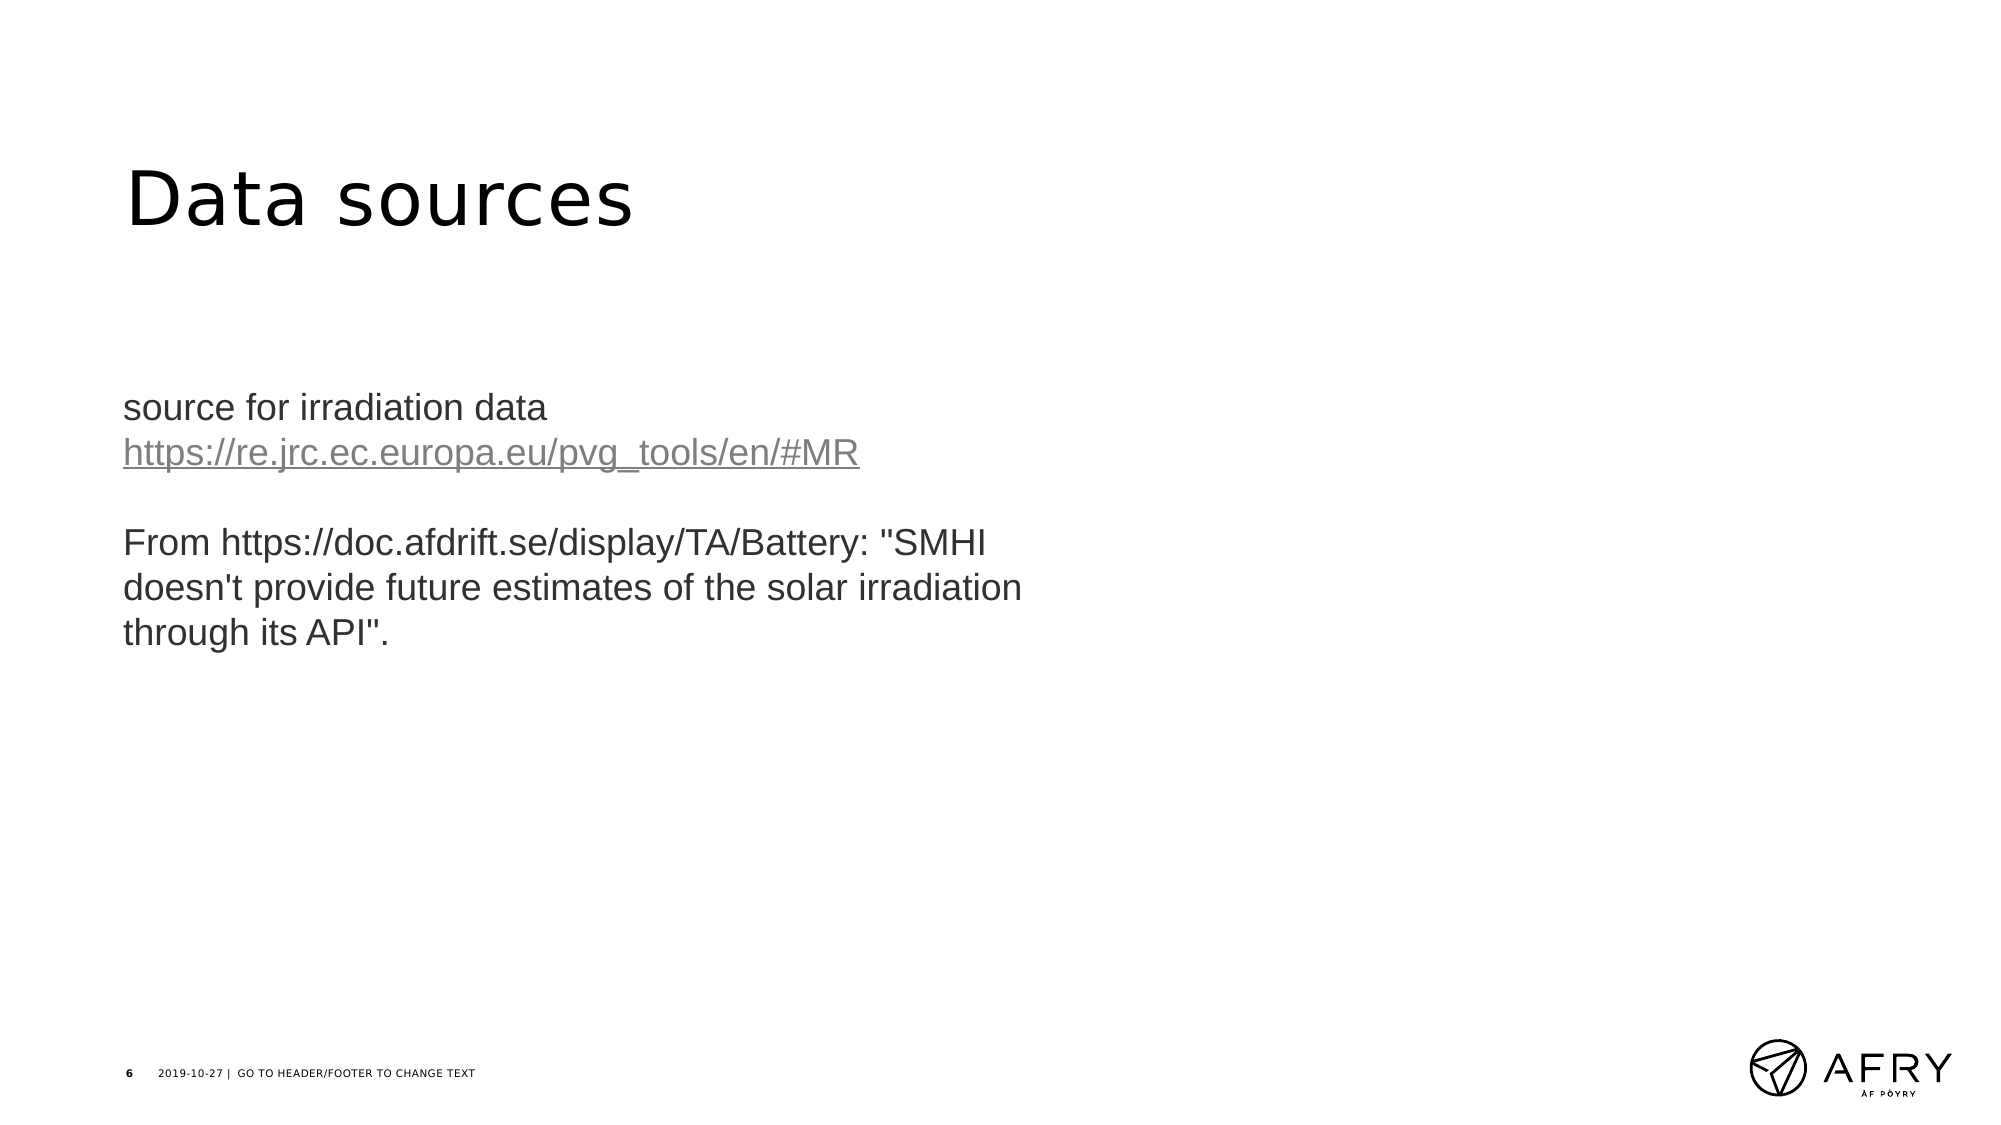

# Data sources
source for irradiation data https://re.jrc.ec.europa.eu/pvg_tools/en/#MR

From https://doc.afdrift.se/display/TA/Battery: "SMHI doesn't provide future estimates of the solar irradiation through its API".

6
2019-10-27 |
GO TO HEADER/FOOTER TO CHANGE TEXT